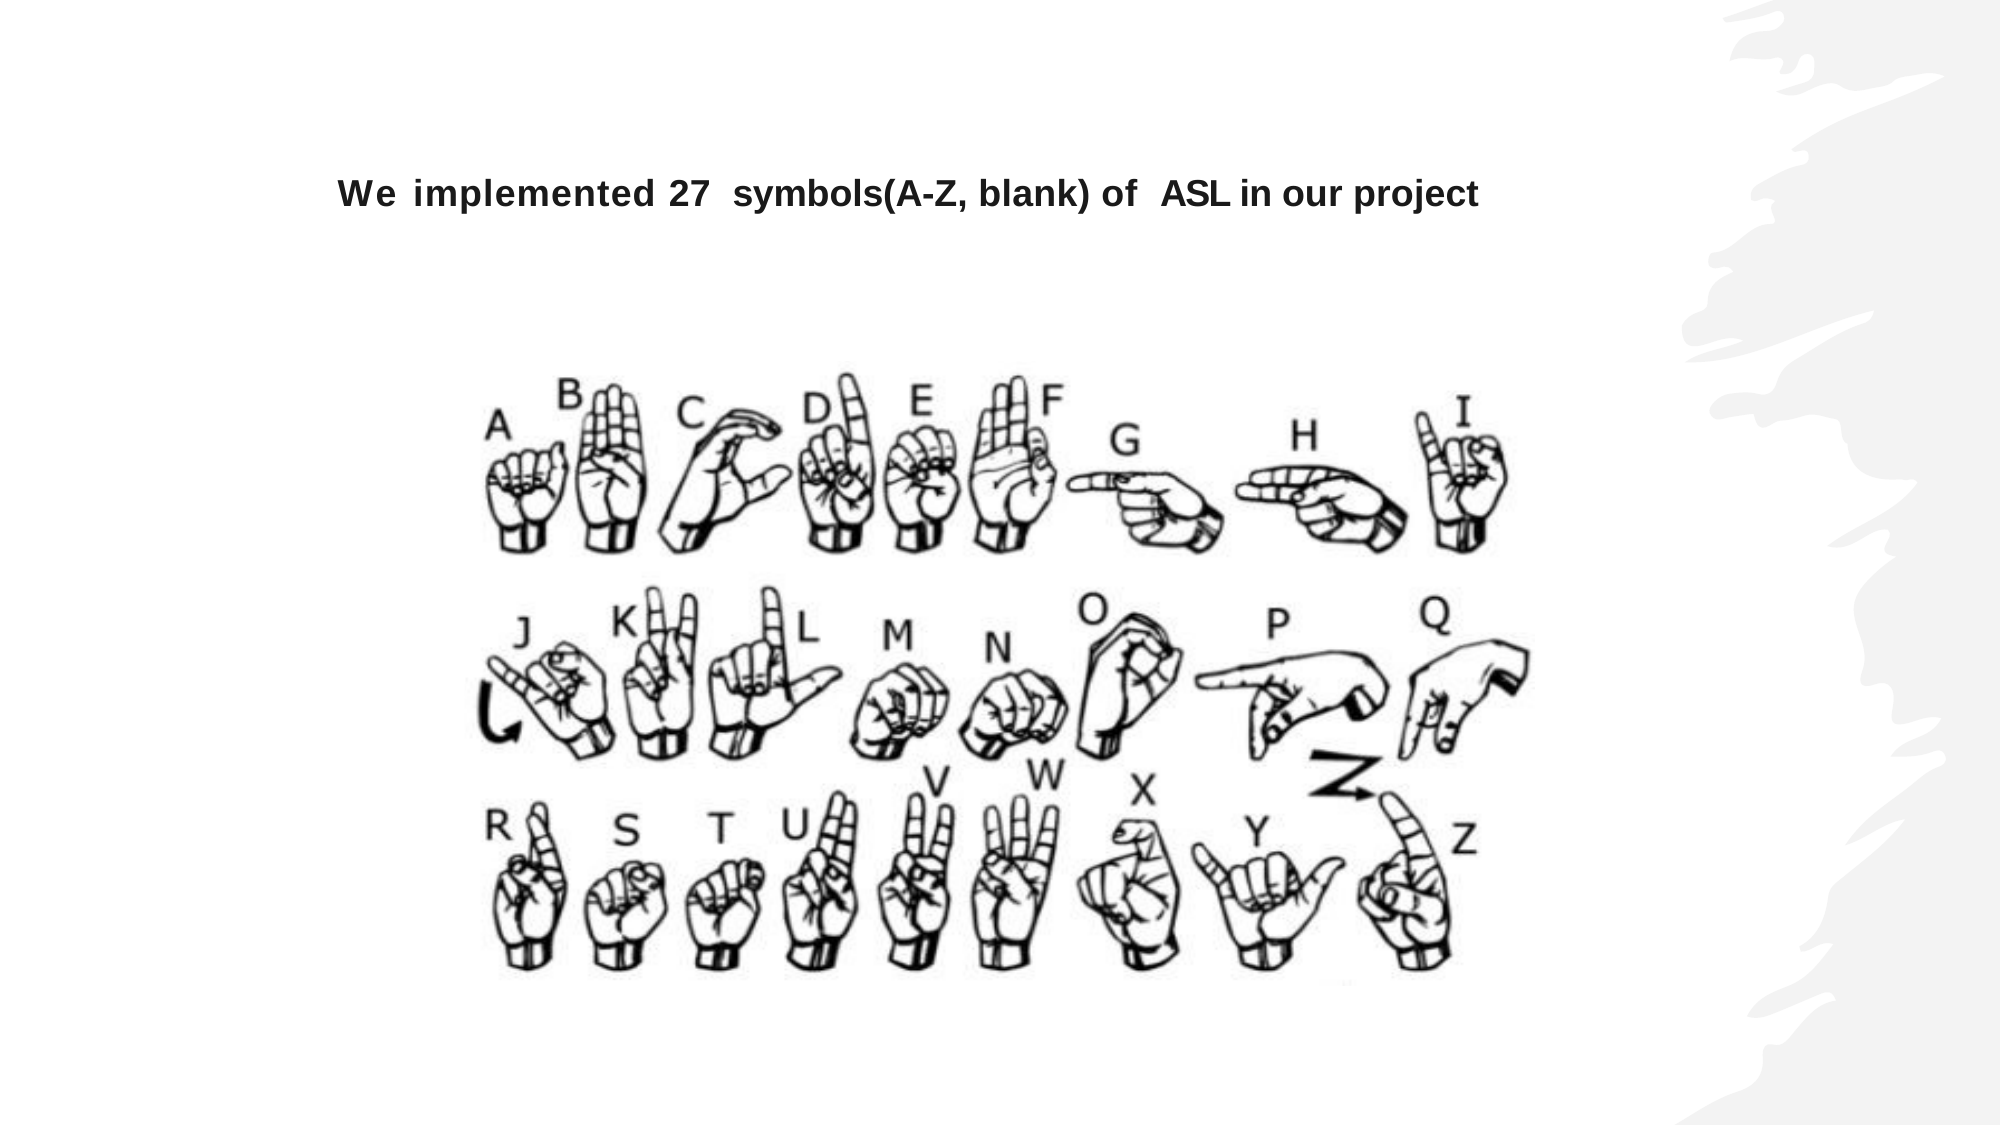

We implemented 27  symbols(A-Z, blank) of  ASL in our project